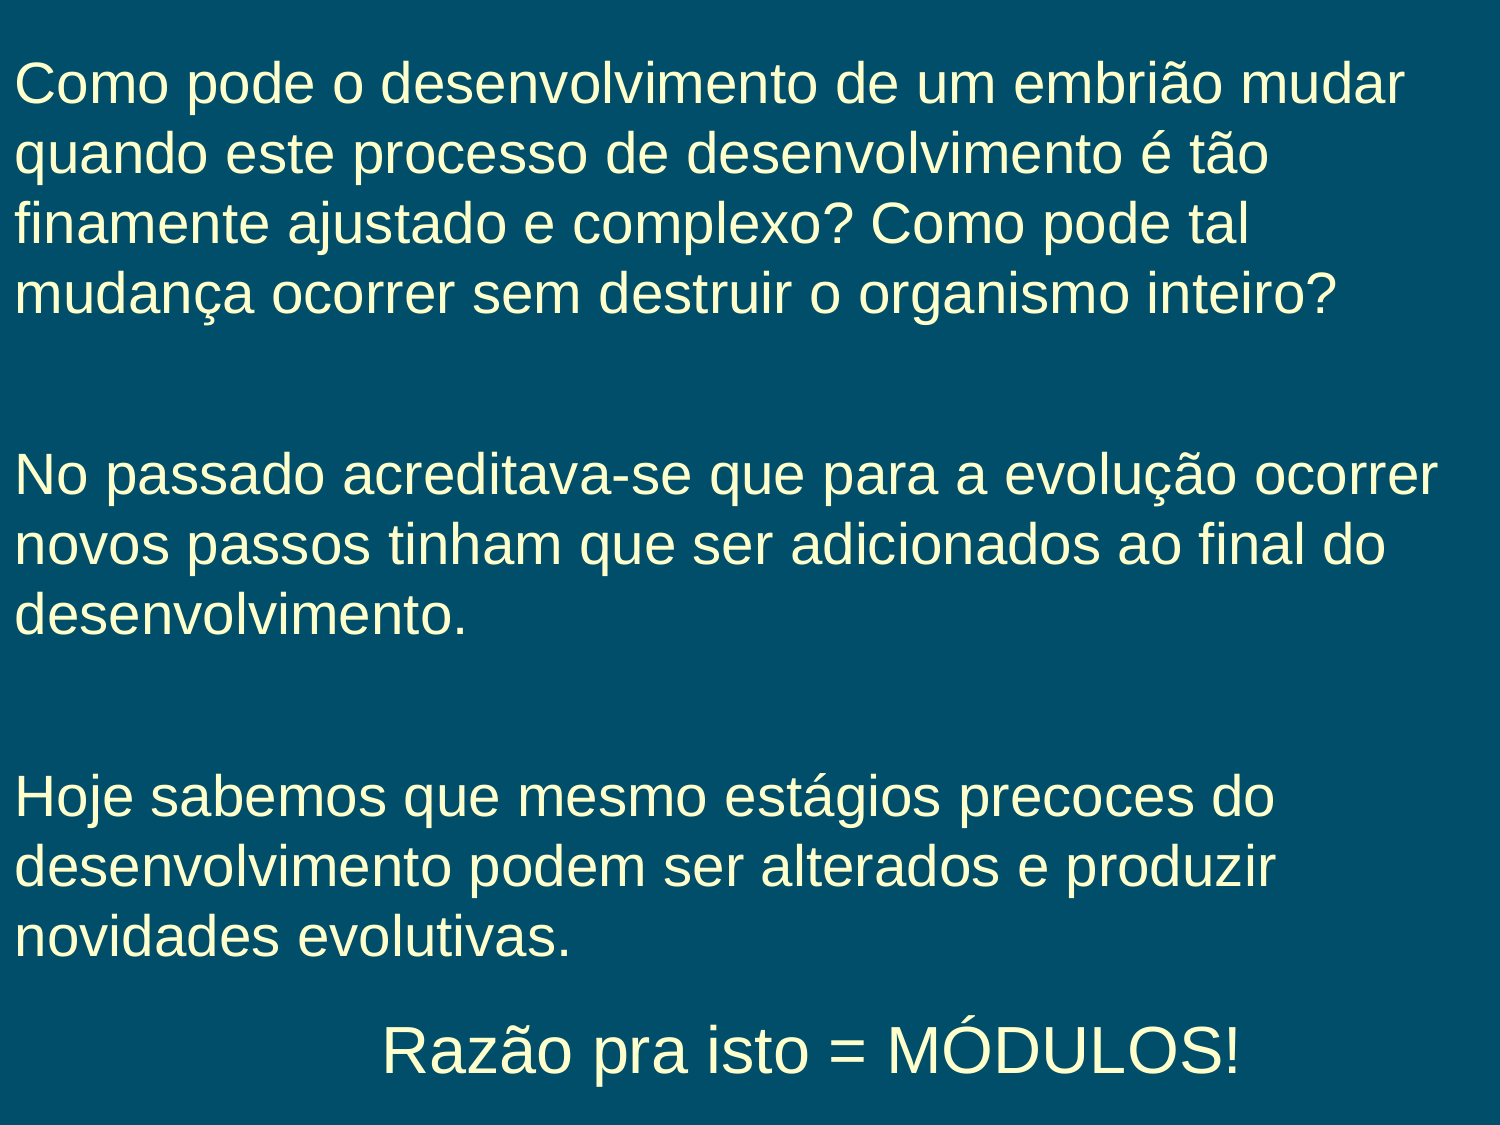

Como pode o desenvolvimento de um embrião mudar quando este processo de desenvolvimento é tão finamente ajustado e complexo? Como pode tal mudança ocorrer sem destruir o organismo inteiro?

No passado acreditava-se que para a evolução ocorrer novos passos tinham que ser adicionados ao final do desenvolvimento.

Hoje sabemos que mesmo estágios precoces do desenvolvimento podem ser alterados e produzir novidades evolutivas.
Razão pra isto = MÓDULOS!